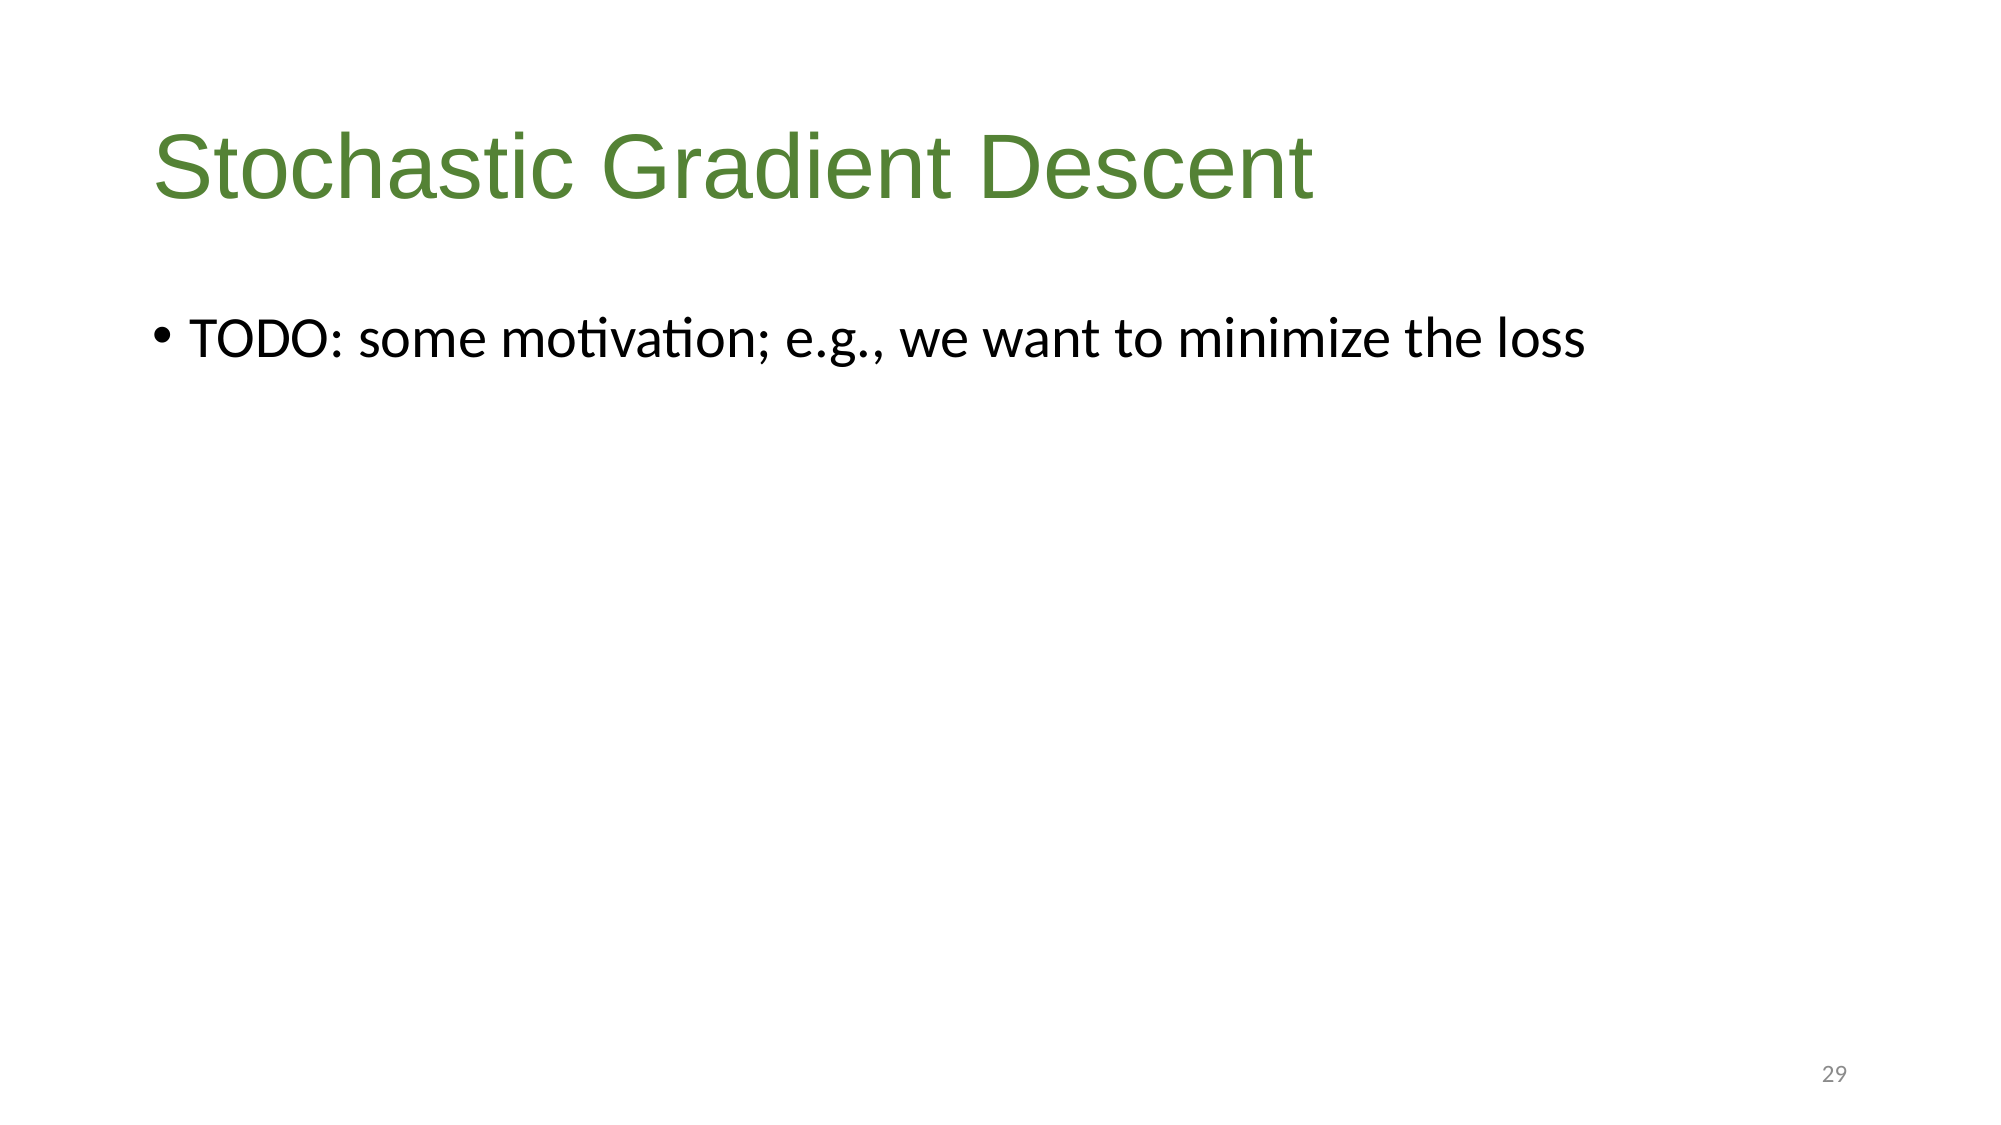

# Stochastic Gradient Descent
TODO: some motivation; e.g., we want to minimize the loss

29